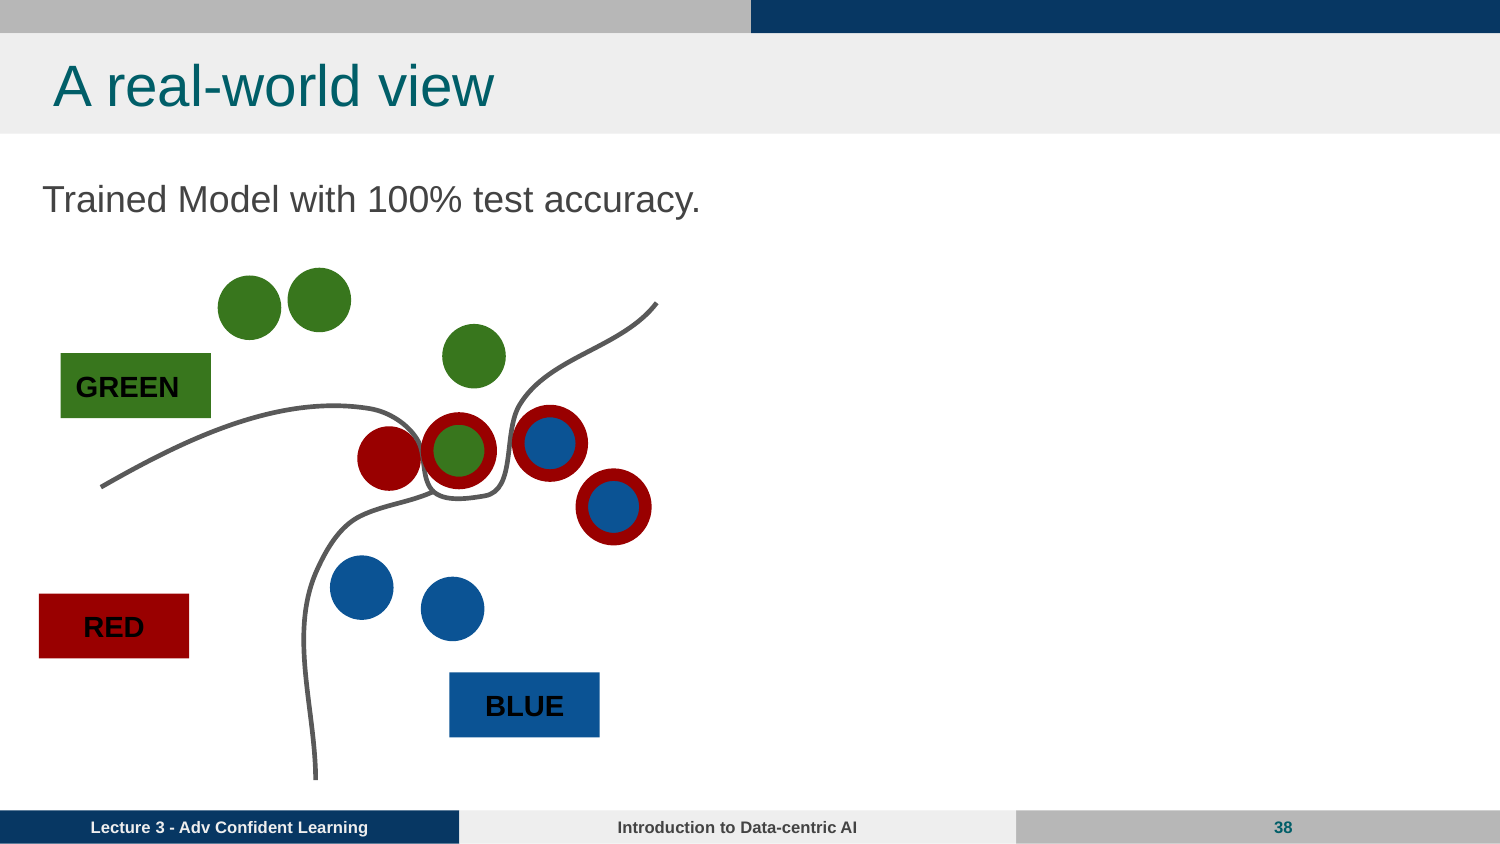

# A real-world view
Trained Model with 100% test accuracy.

GREEN

RED
BLUE
38